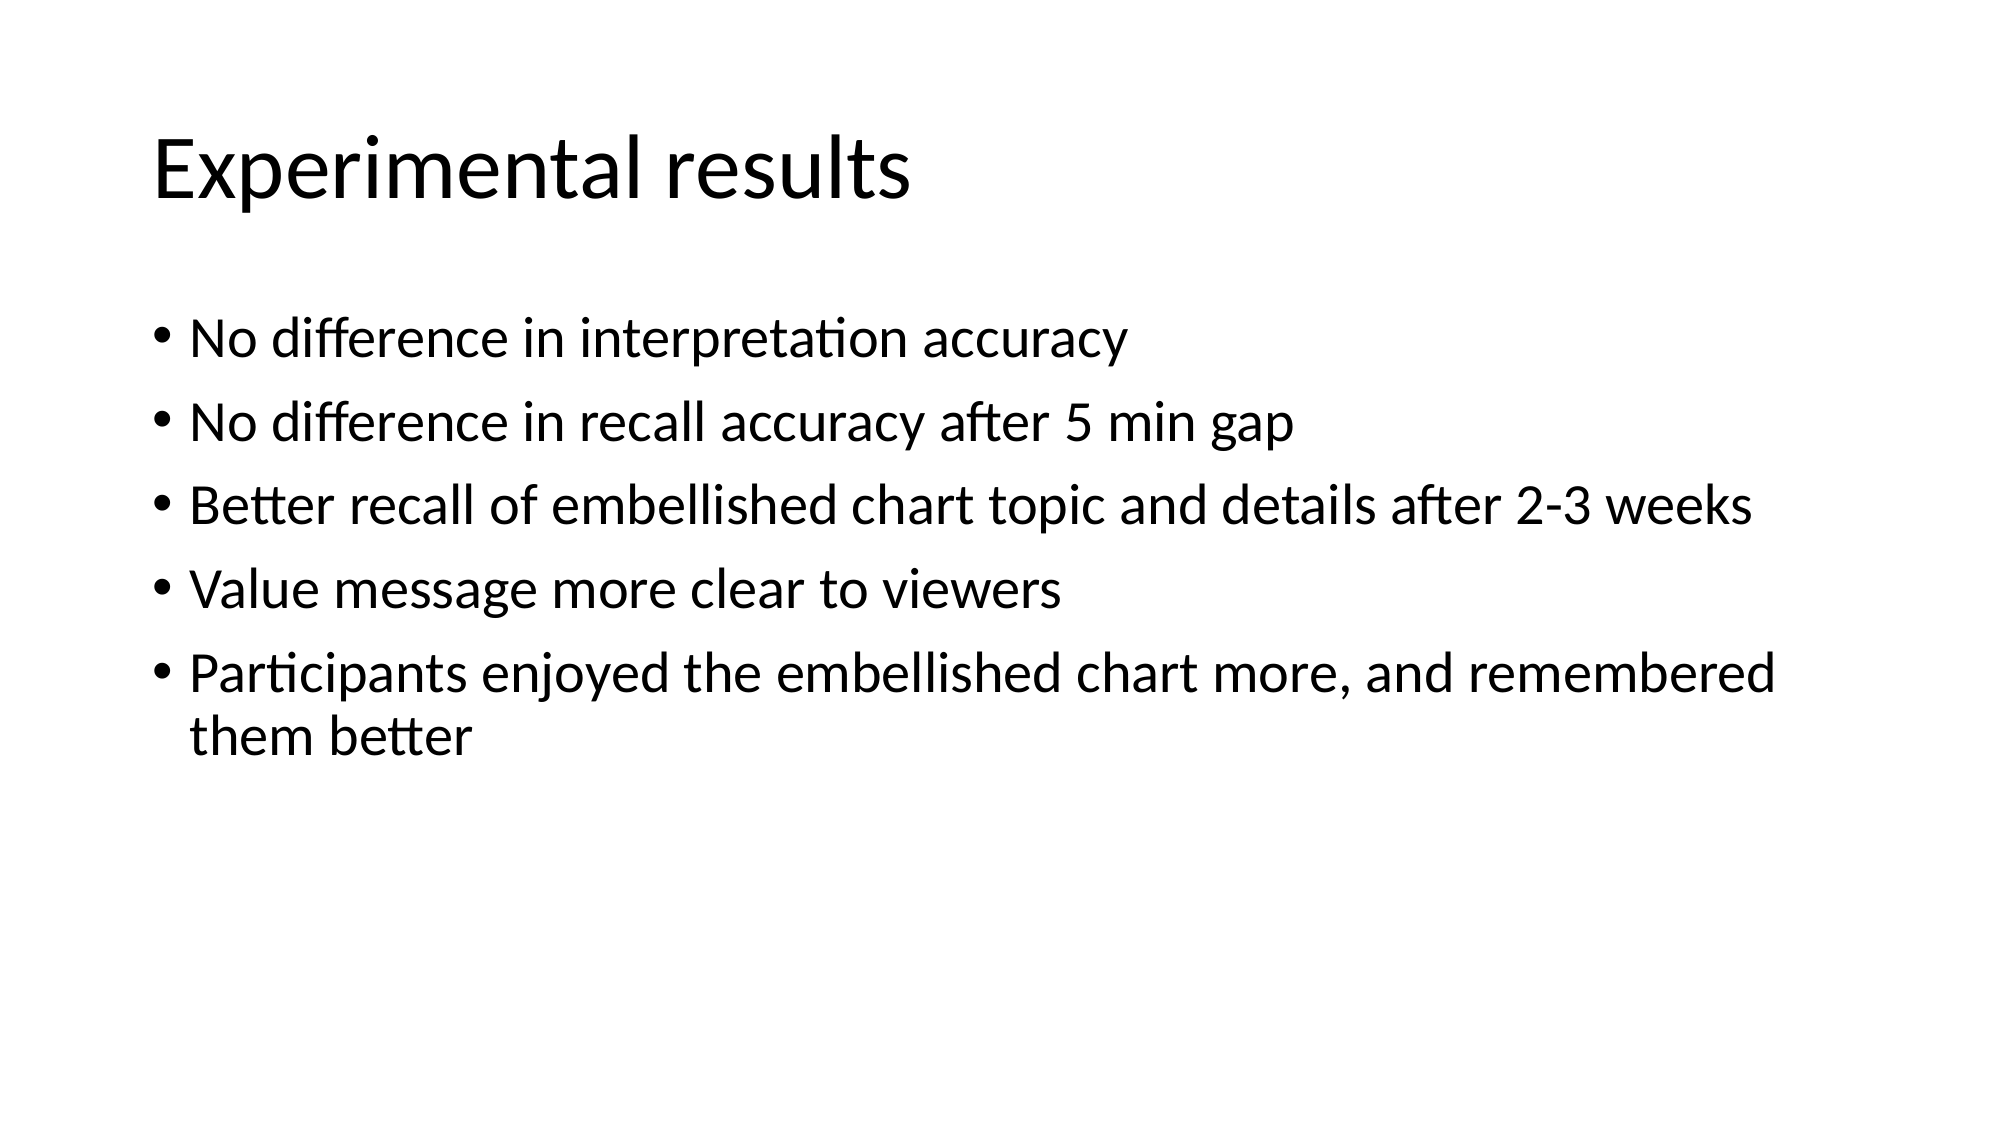

# Experimental results
No difference in interpretation accuracy
No difference in recall accuracy after 5 min gap
Better recall of embellished chart topic and details after 2-3 weeks
Value message more clear to viewers
Participants enjoyed the embellished chart more, and remembered them better